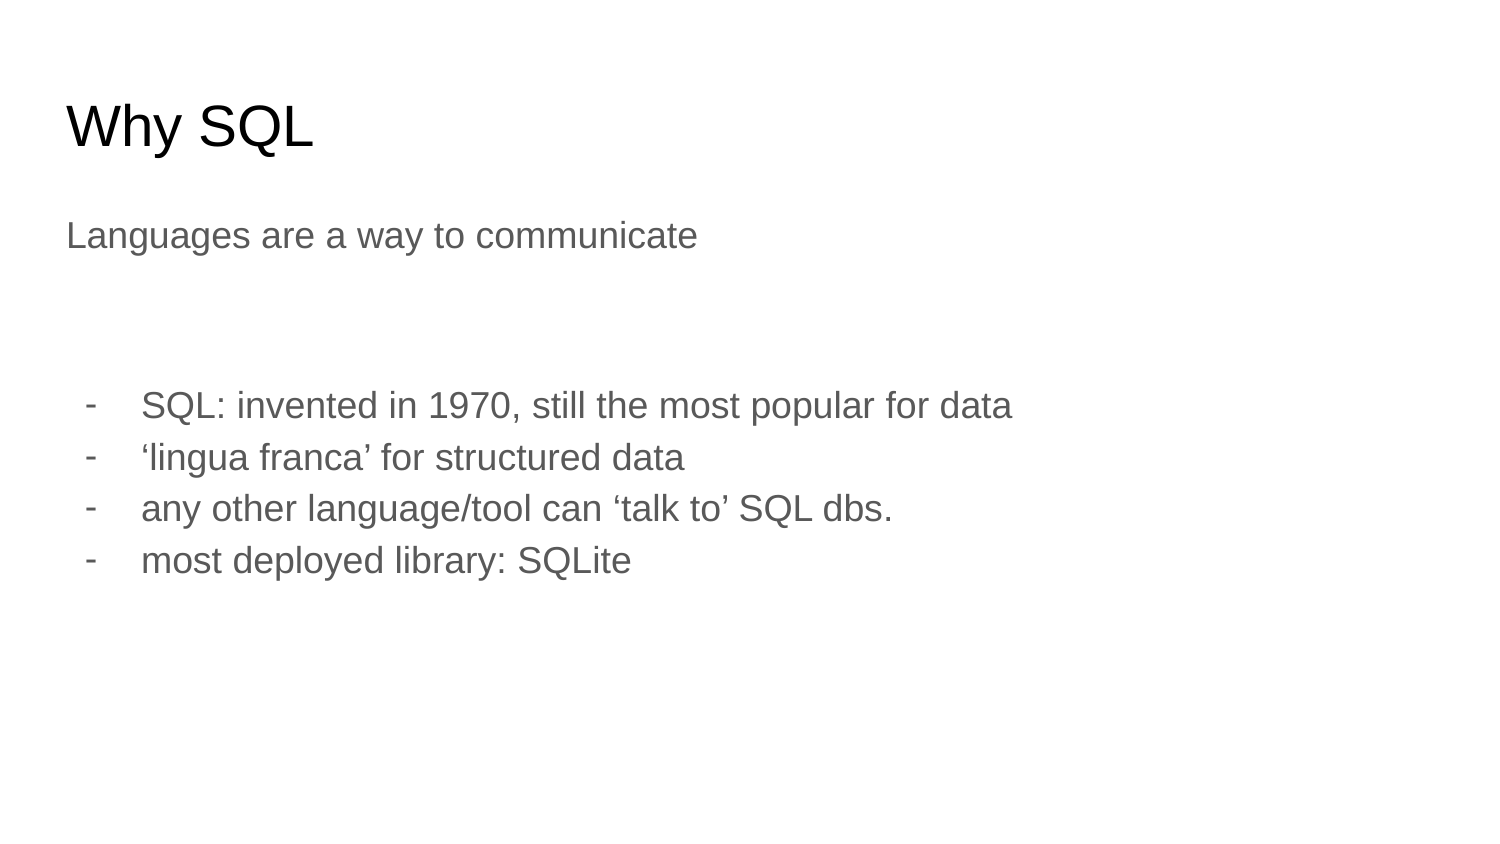

# Why SQL
Languages are a way to communicate

SQL: invented in 1970, still the most popular for data
‘lingua franca’ for structured data
any other language/tool can ‘talk to’ SQL dbs.
most deployed library: SQLite